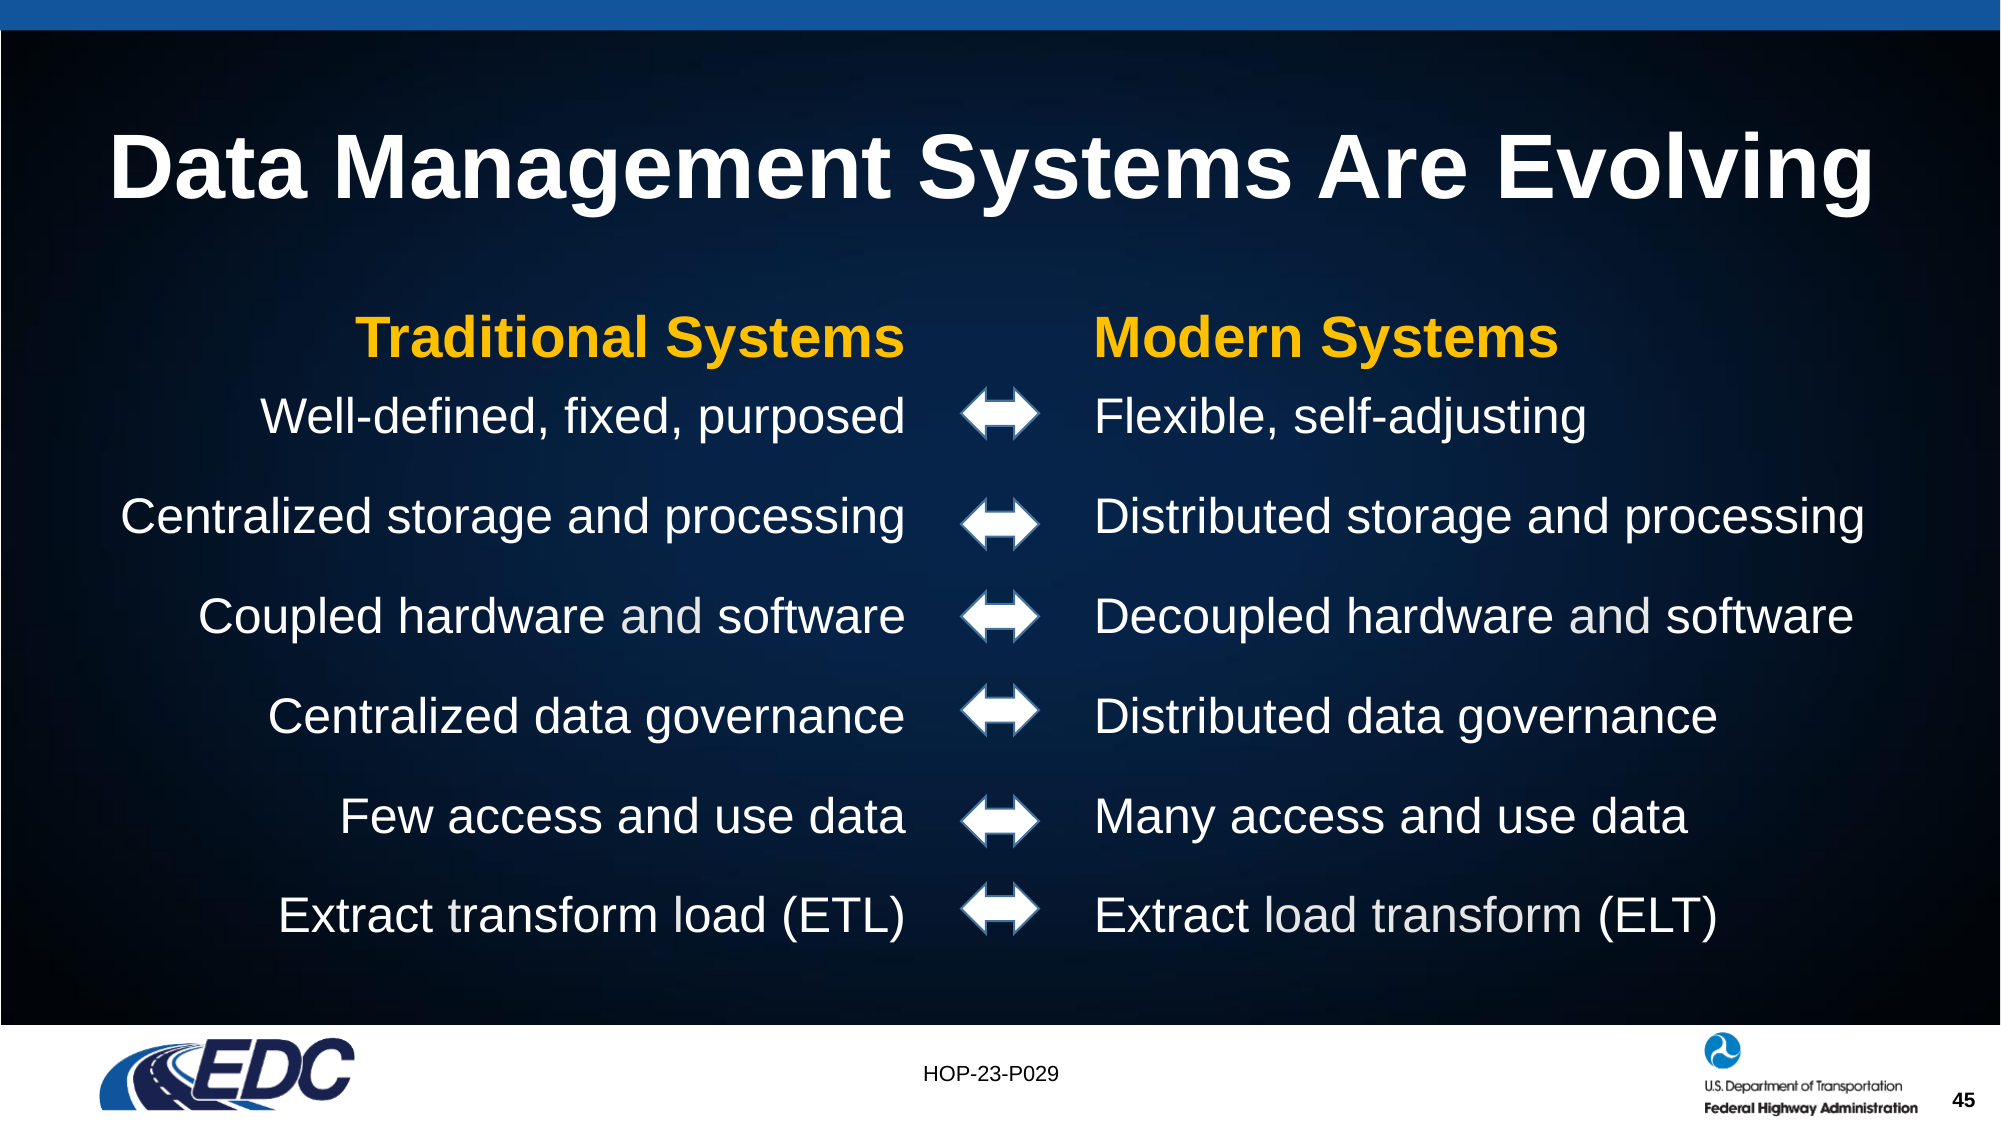

# Data Management Systems Are Evolving
	Traditional Systems
Well-defined, fixed, purposed
Centralized storage and processing
Coupled hardware and software
Centralized data governance
Few access and use data
Extract transform load (ETL)
Modern Systems
Flexible, self-adjusting
Distributed storage and processing
Decoupled hardware and software
Distributed data governance
Many access and use data
Extract load transform (ELT)

45